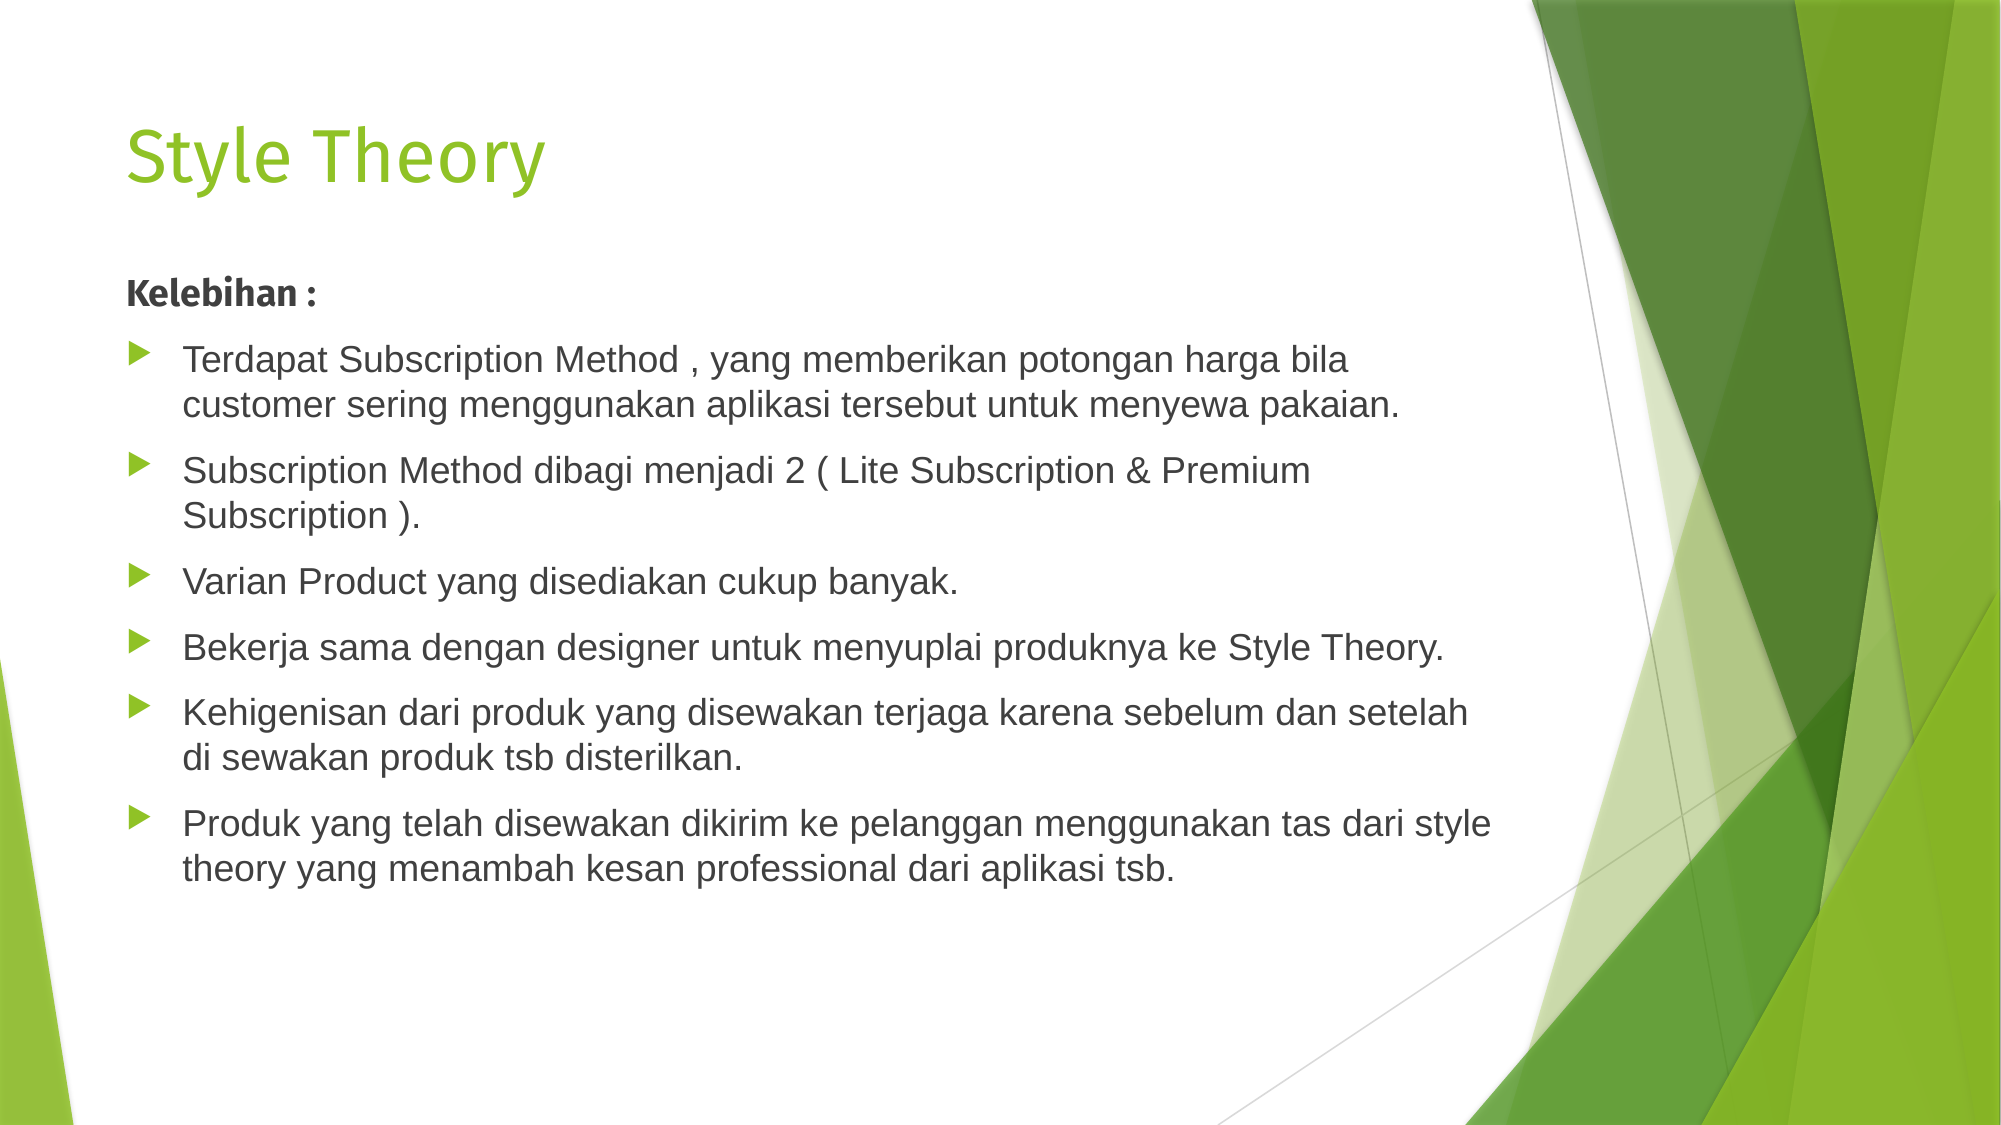

# Style Theory
Kelebihan :
Terdapat Subscription Method , yang memberikan potongan harga bila customer sering menggunakan aplikasi tersebut untuk menyewa pakaian.
Subscription Method dibagi menjadi 2 ( Lite Subscription & Premium Subscription ).
Varian Product yang disediakan cukup banyak.
Bekerja sama dengan designer untuk menyuplai produknya ke Style Theory.
Kehigenisan dari produk yang disewakan terjaga karena sebelum dan setelah di sewakan produk tsb disterilkan.
Produk yang telah disewakan dikirim ke pelanggan menggunakan tas dari style theory yang menambah kesan professional dari aplikasi tsb.